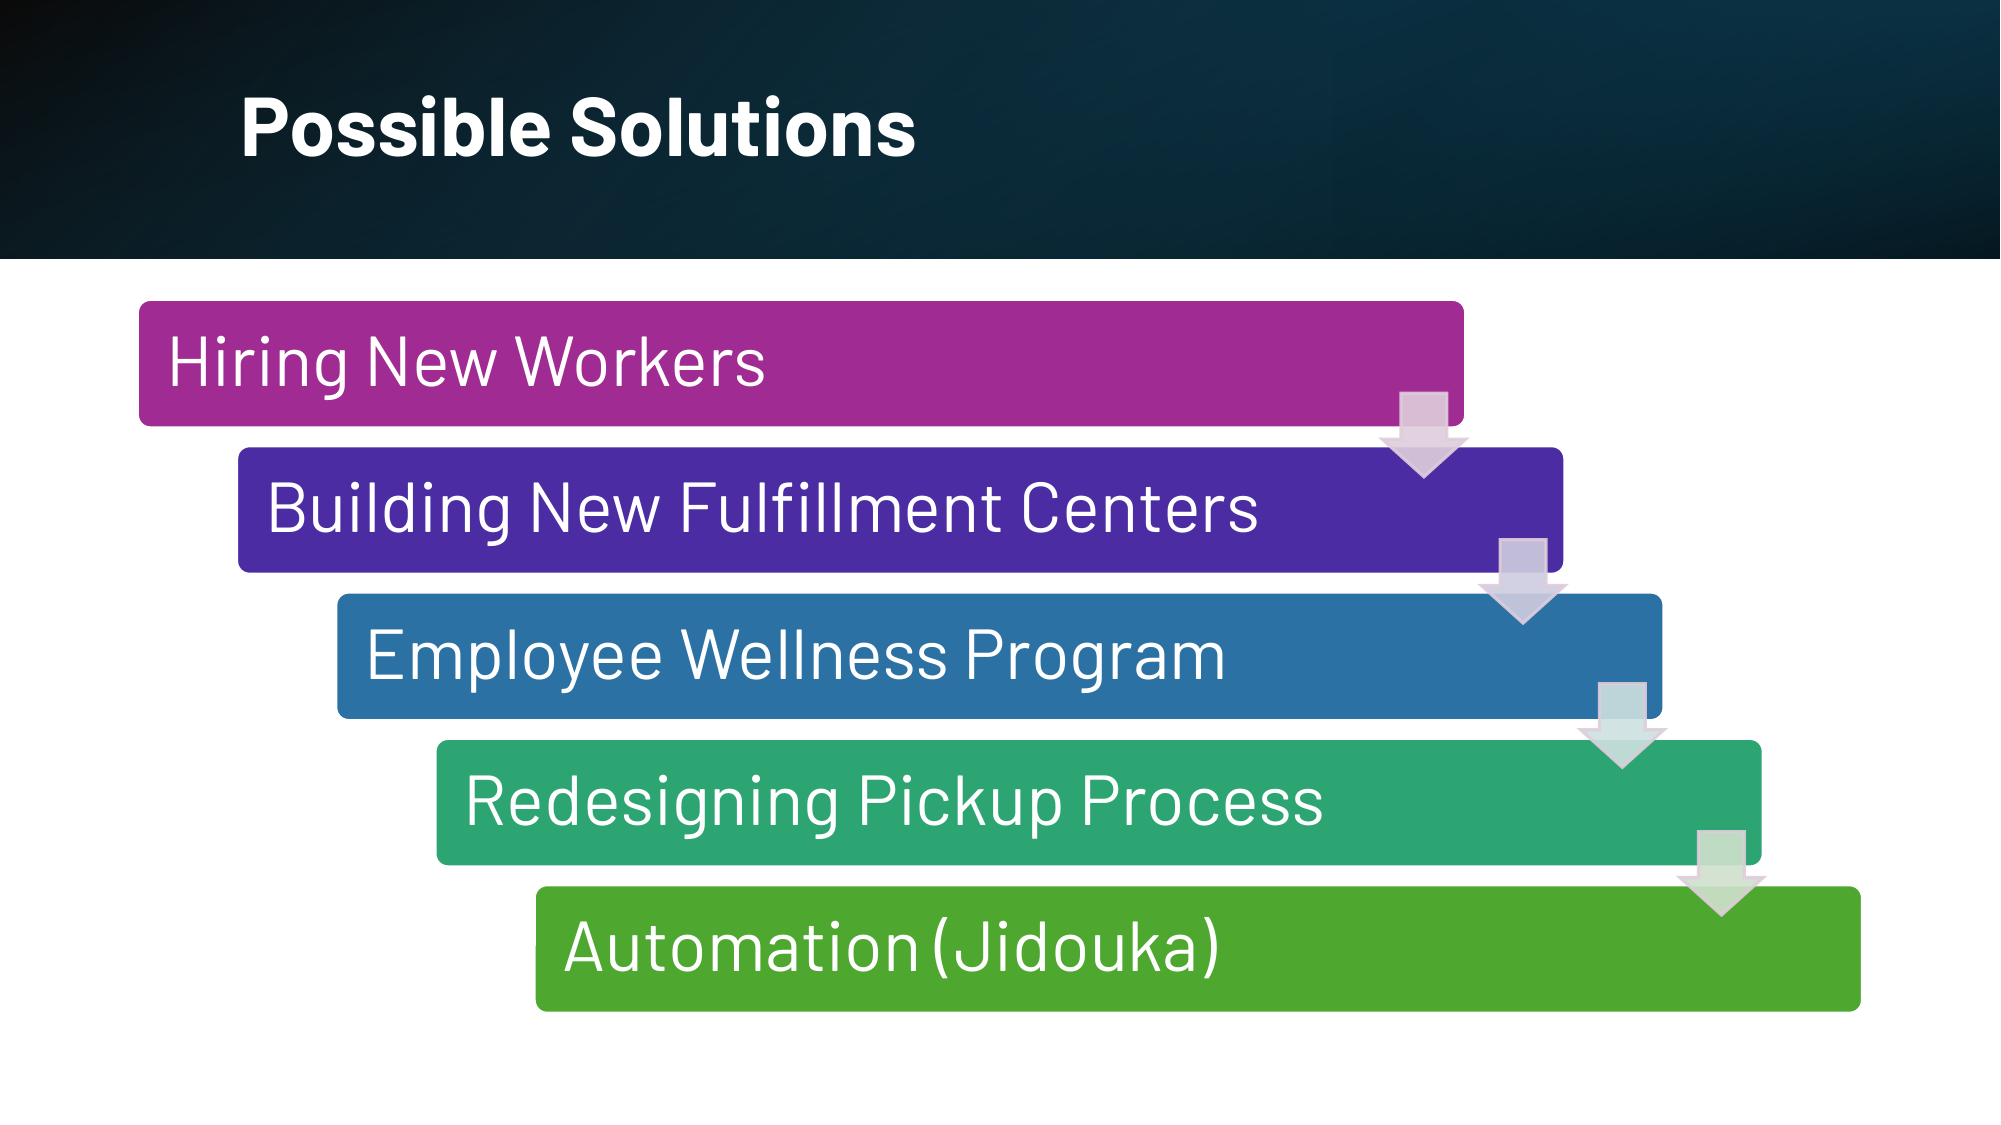

Possible Solutions
Hiring New Workers
Building New Fulfillment Centers
Employee Wellness Program
Redesigning Pickup Process
Automation (Jidouka)